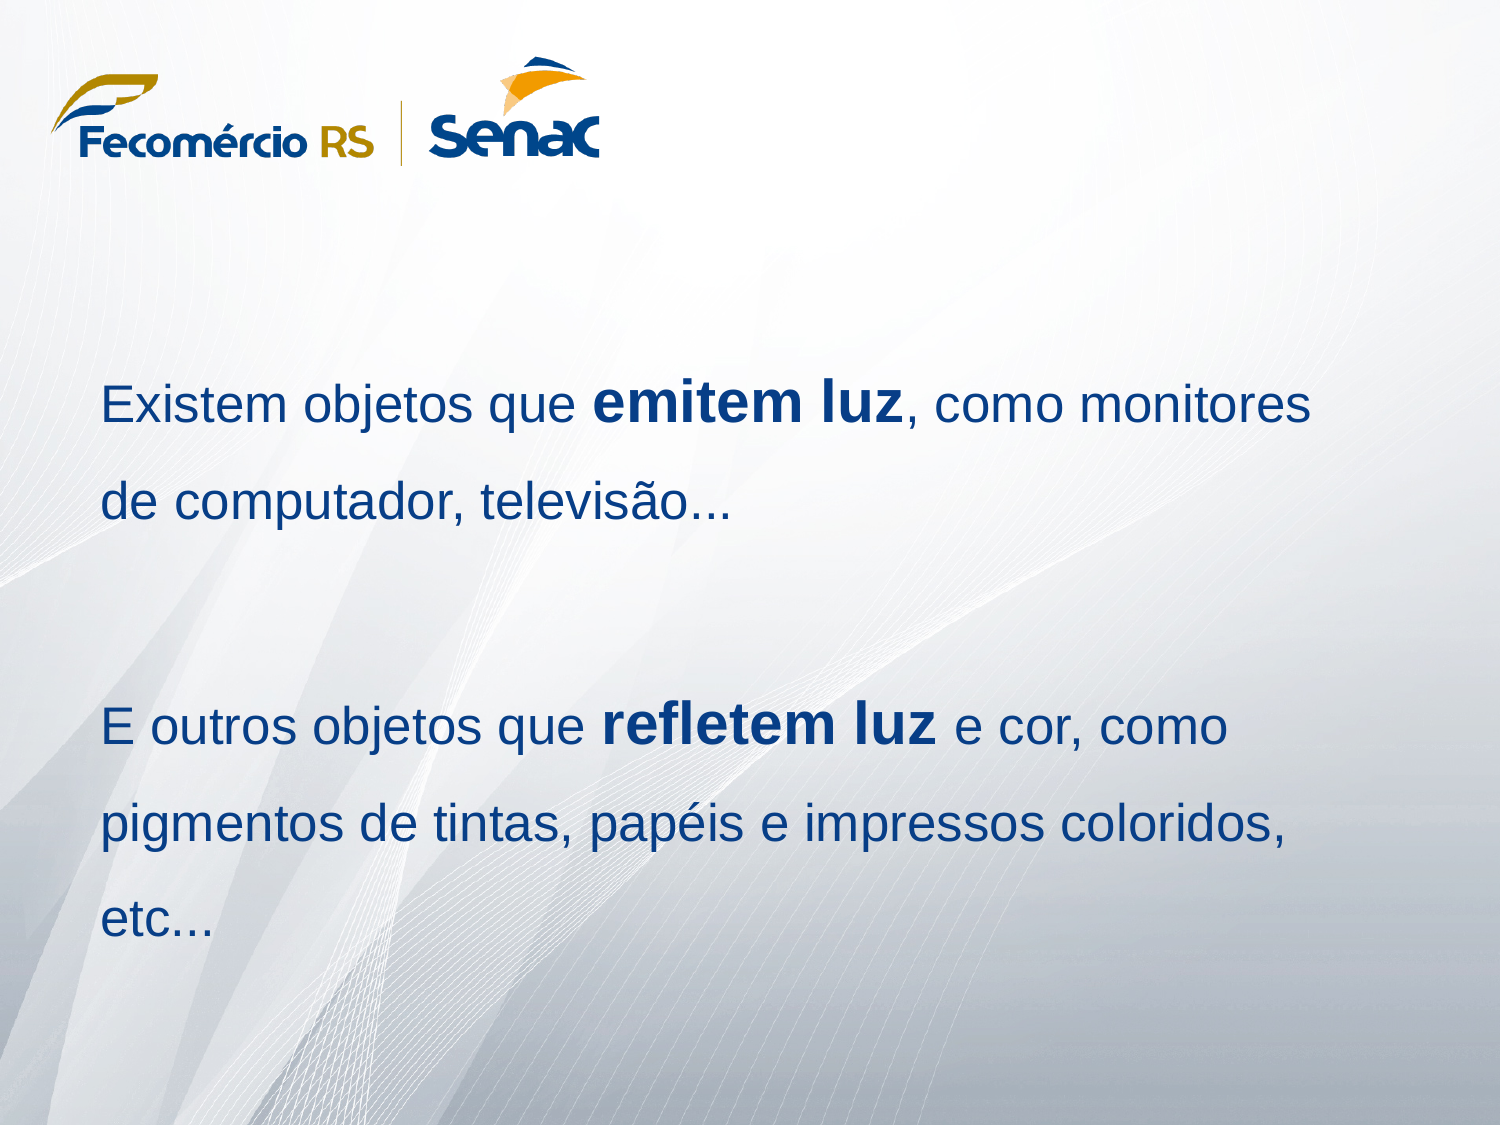

Existem objetos que emitem luz, como monitores de computador, televisão...

E outros objetos que refletem luz e cor, como pigmentos de tintas, papéis e impressos coloridos, etc...